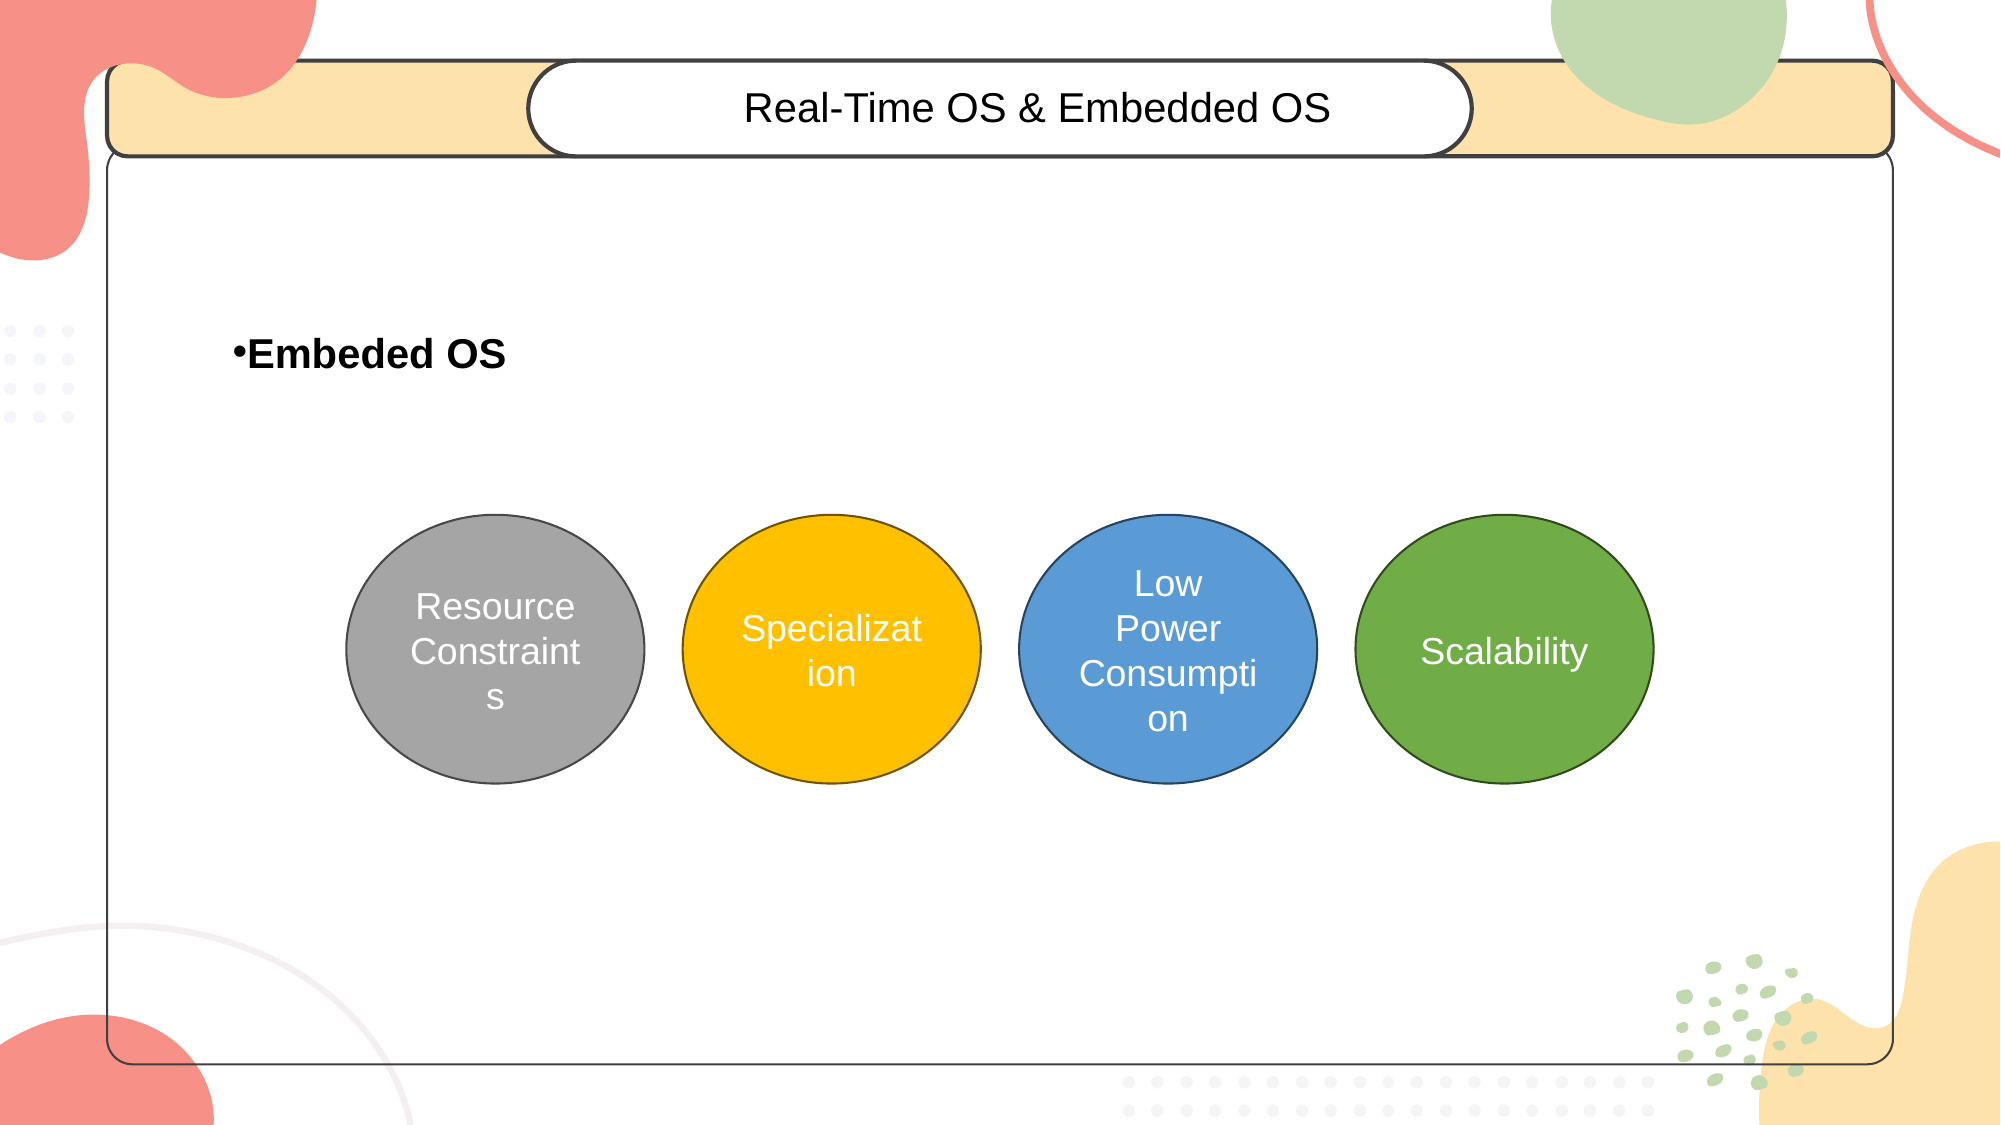

Real-Time OS & Embedded OS

Embeded OS
Resource Constraints
Specialization
Low Power Consumption
Scalability